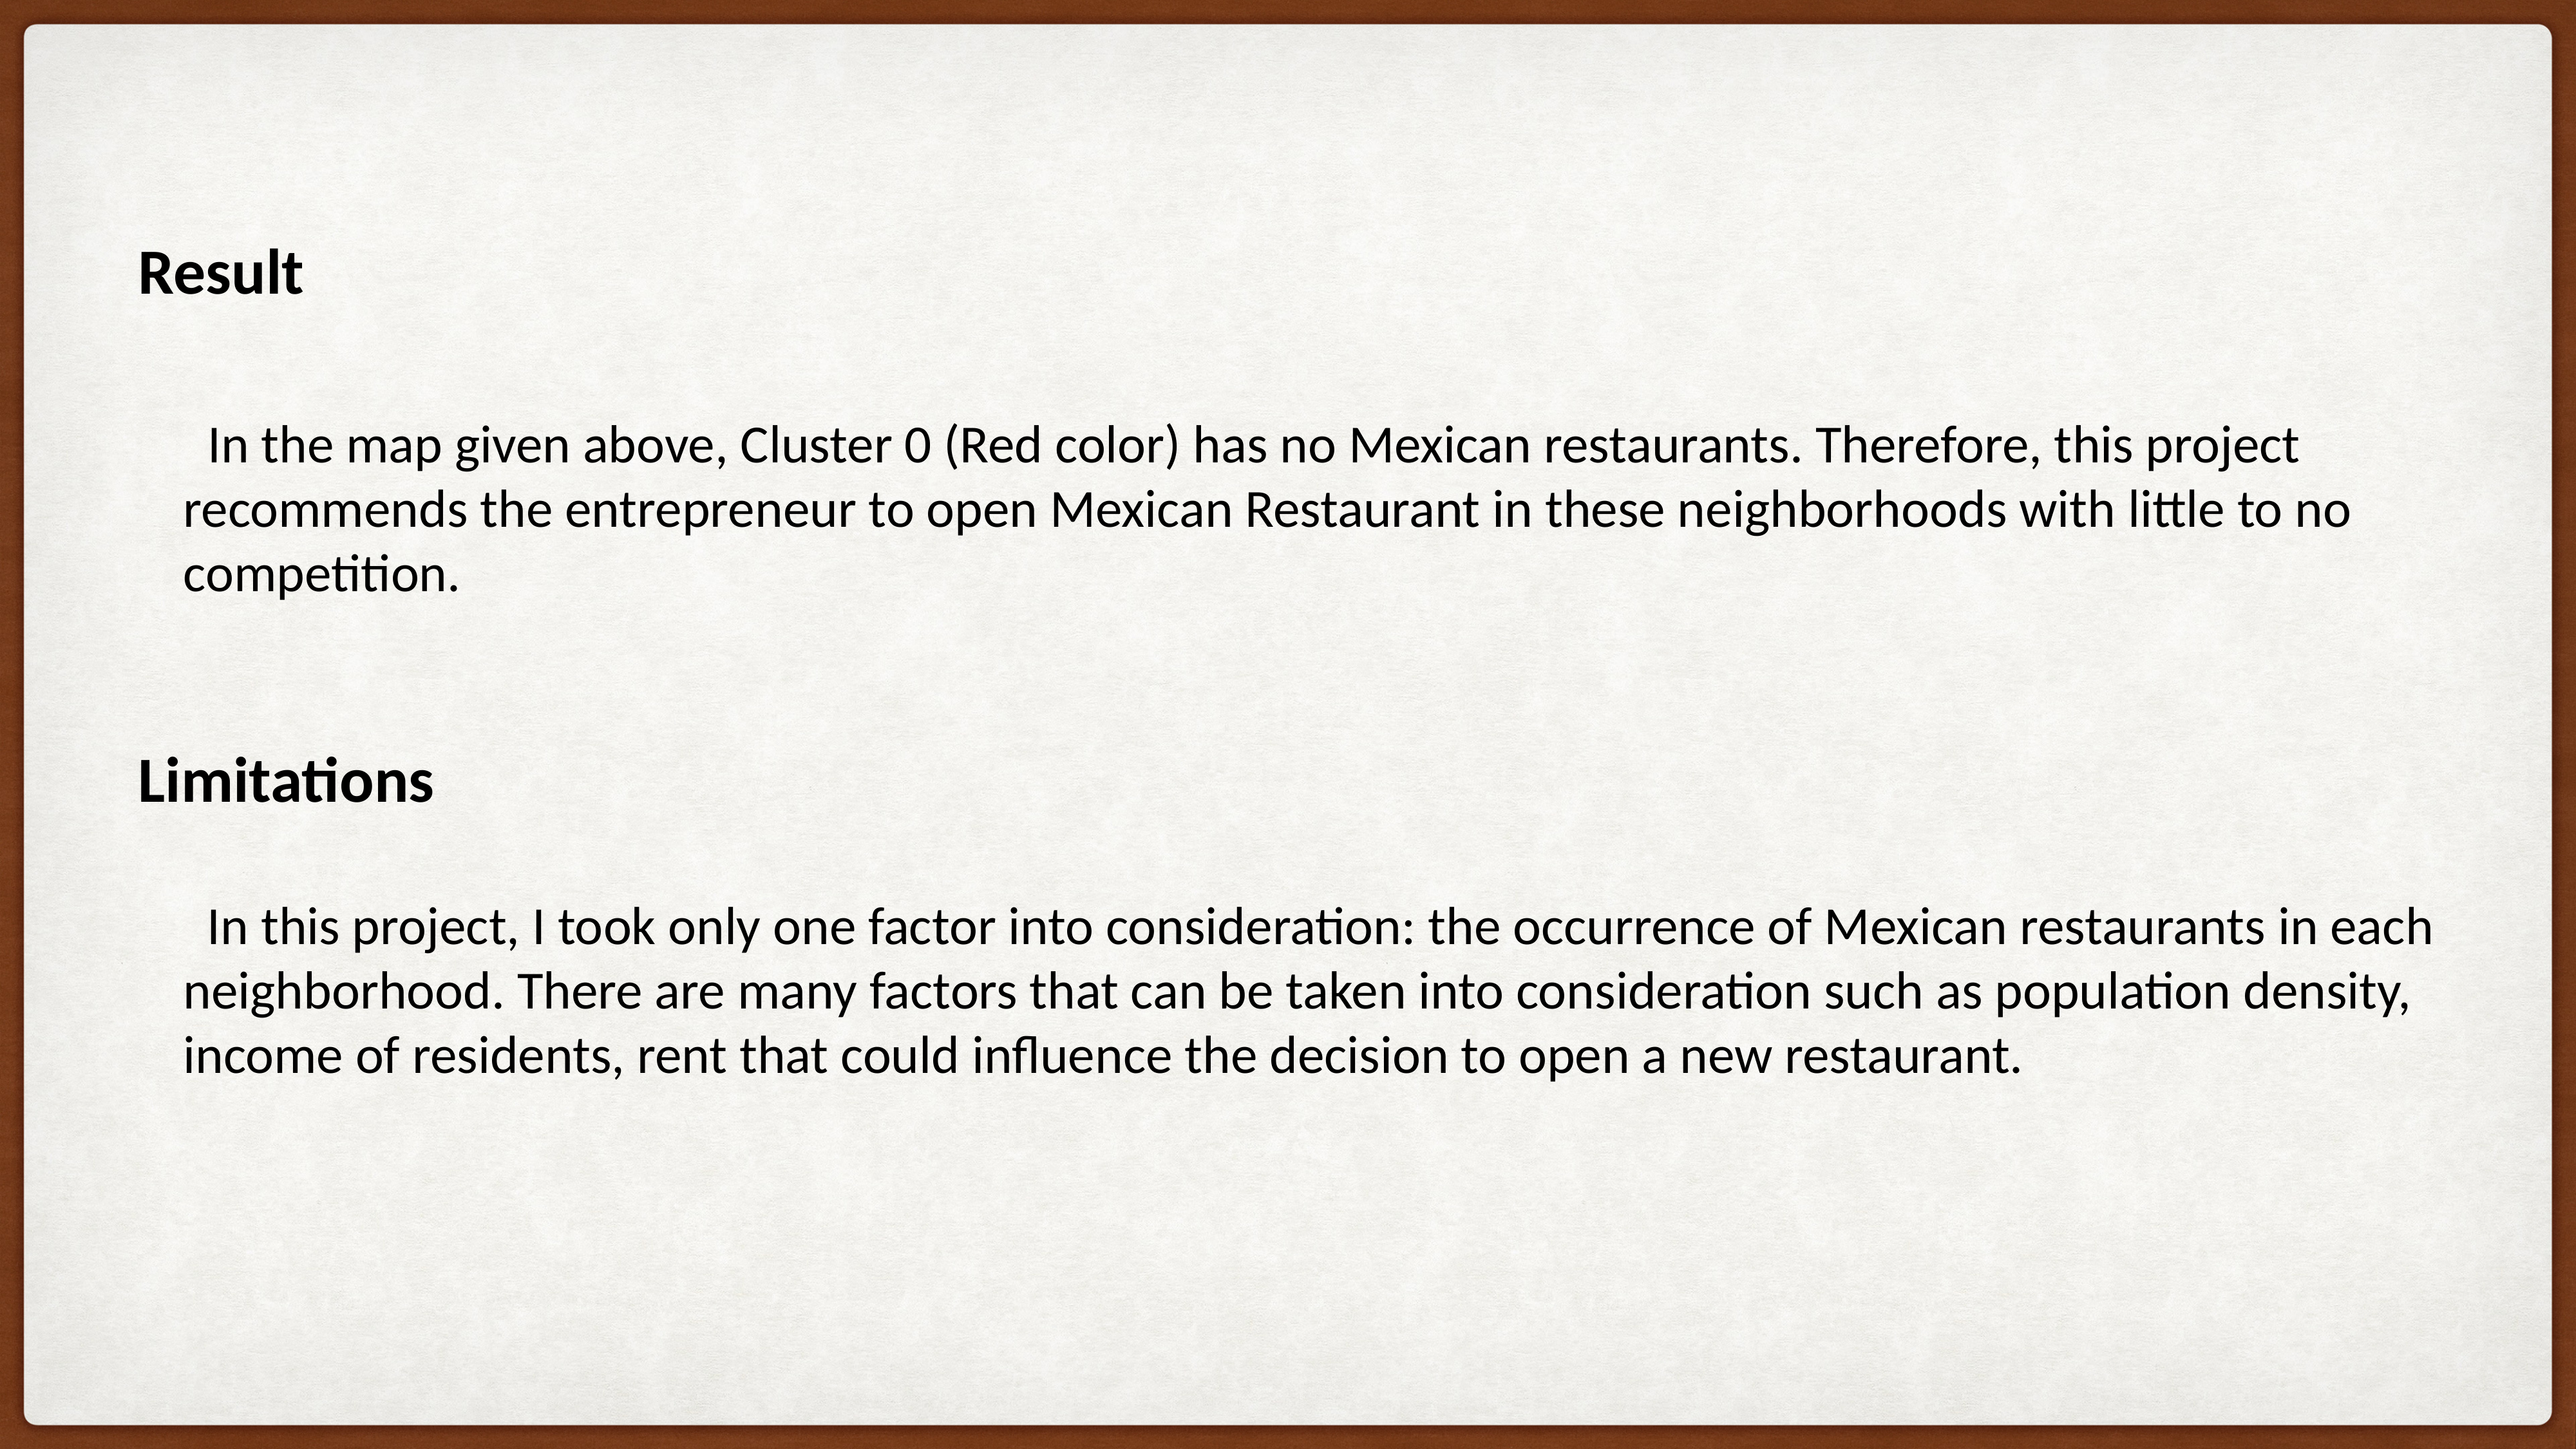

# Result

  In the map given above, Cluster 0 (Red color) has no Mexican restaurants. Therefore, this project recommends the entrepreneur to open Mexican Restaurant in these neighborhoods with little to no competition.
Limitations

  In this project, I took only one factor into consideration: the occurrence of Mexican restaurants in each neighborhood. There are many factors that can be taken into consideration such as population density, income of residents, rent that could influence the decision to open a new restaurant.
14